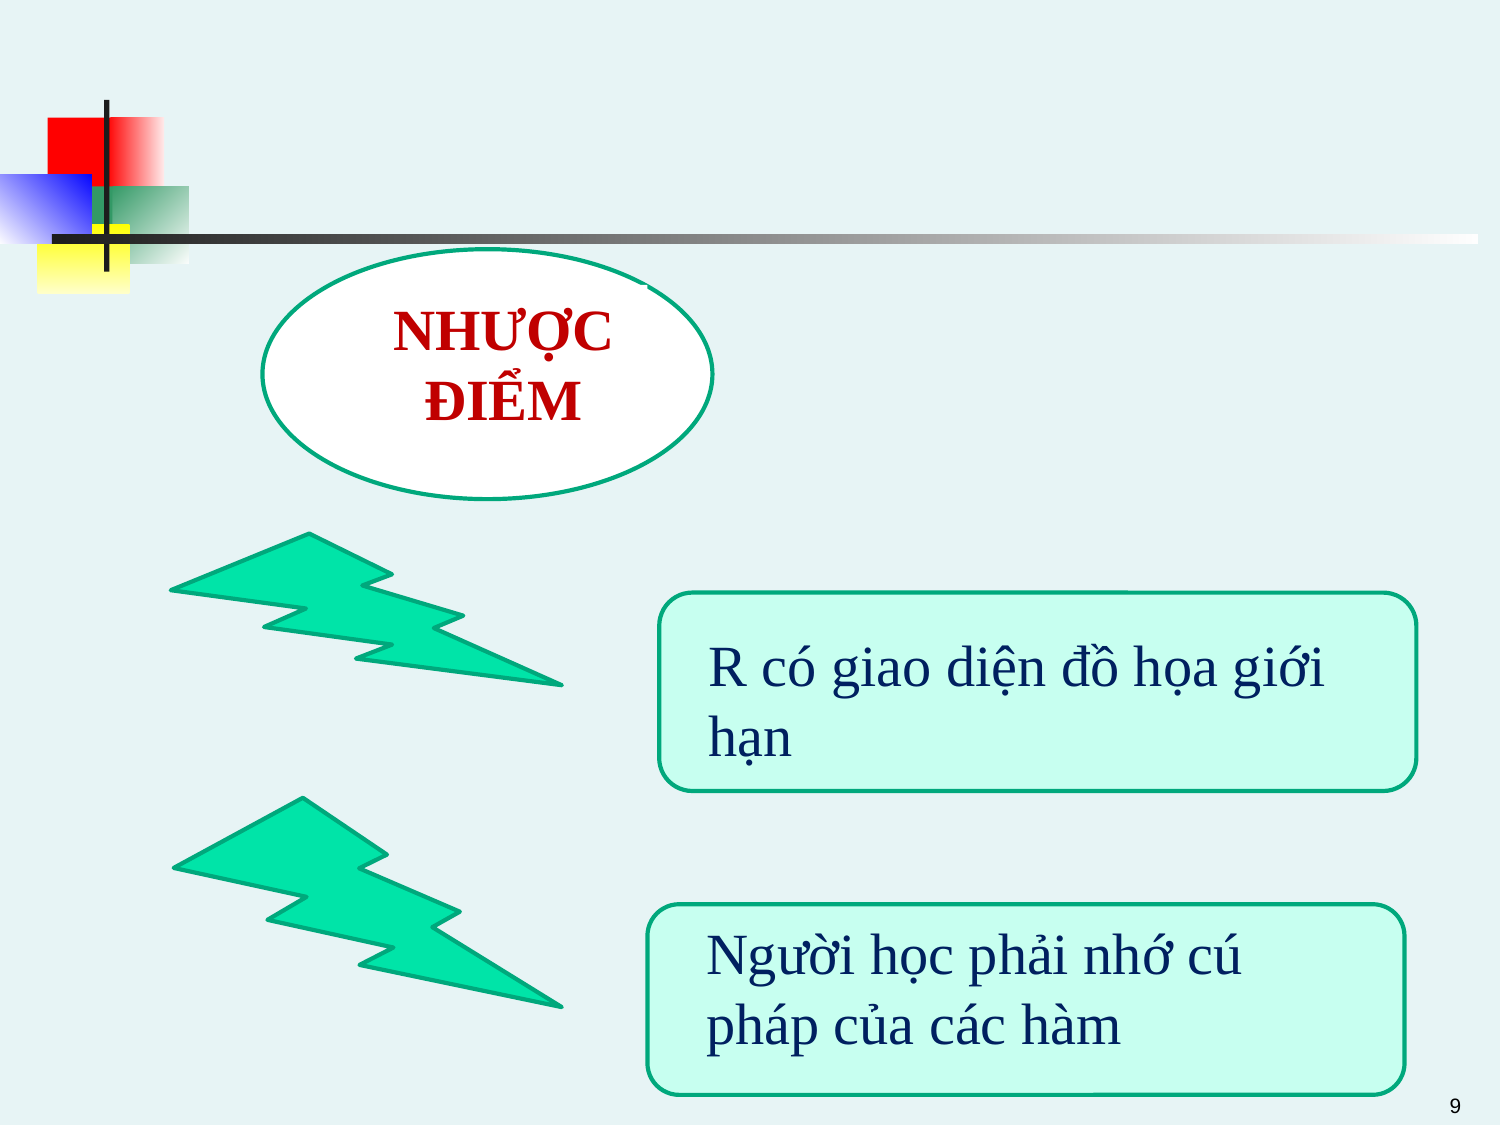

#

NHƯỢC ĐIỂM

R có giao diện đồ họa giới hạn

Người học phải nhớ cú pháp của các hàm
9